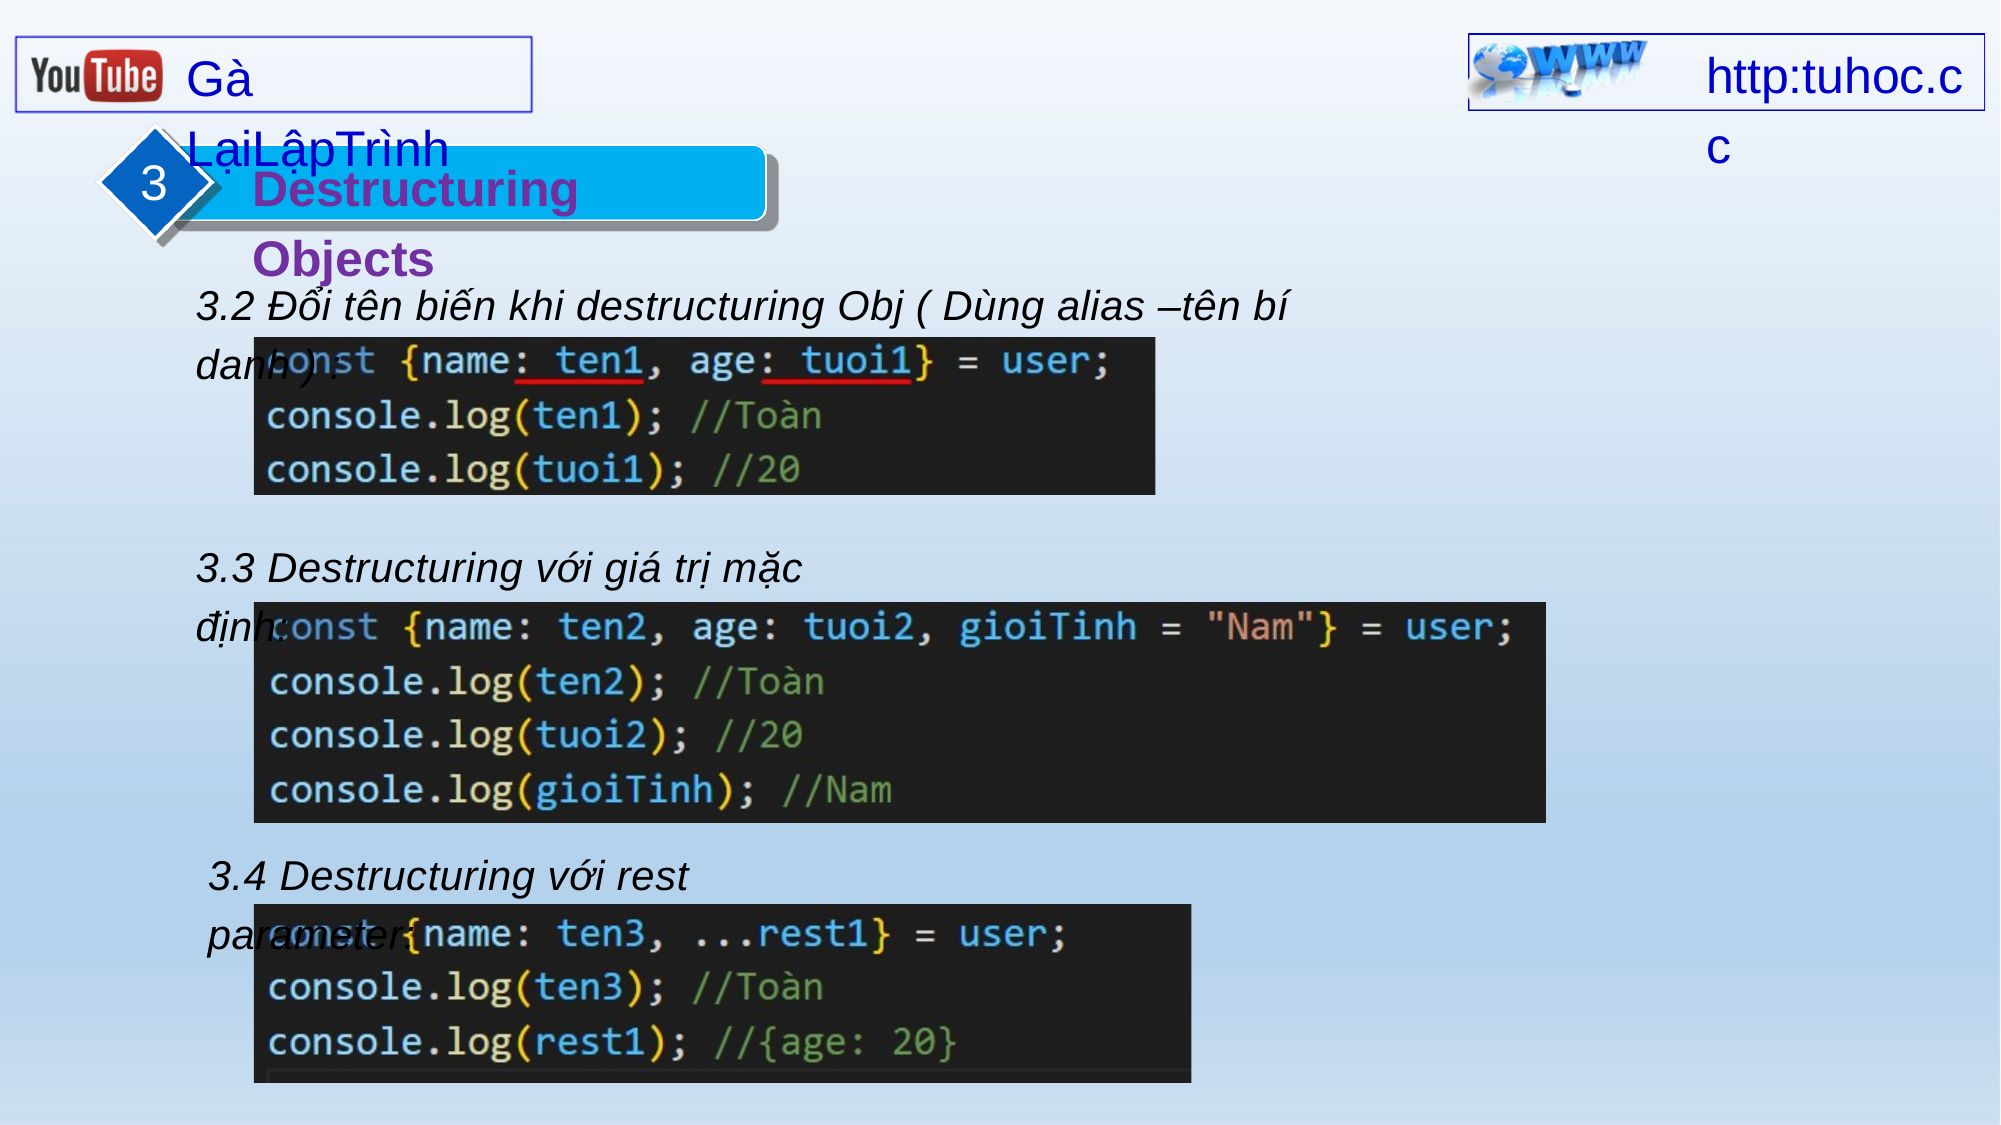

http:tuhoc.cc

Gà LạiLậpTrình

3
Destructuring Objects

3.2 Đổi tên biến khi destructuring Obj ( Dùng alias –tên bí danh ) :

3.3 Destructuring với giá trị mặc định:

3.4 Destructuring với rest parameter: